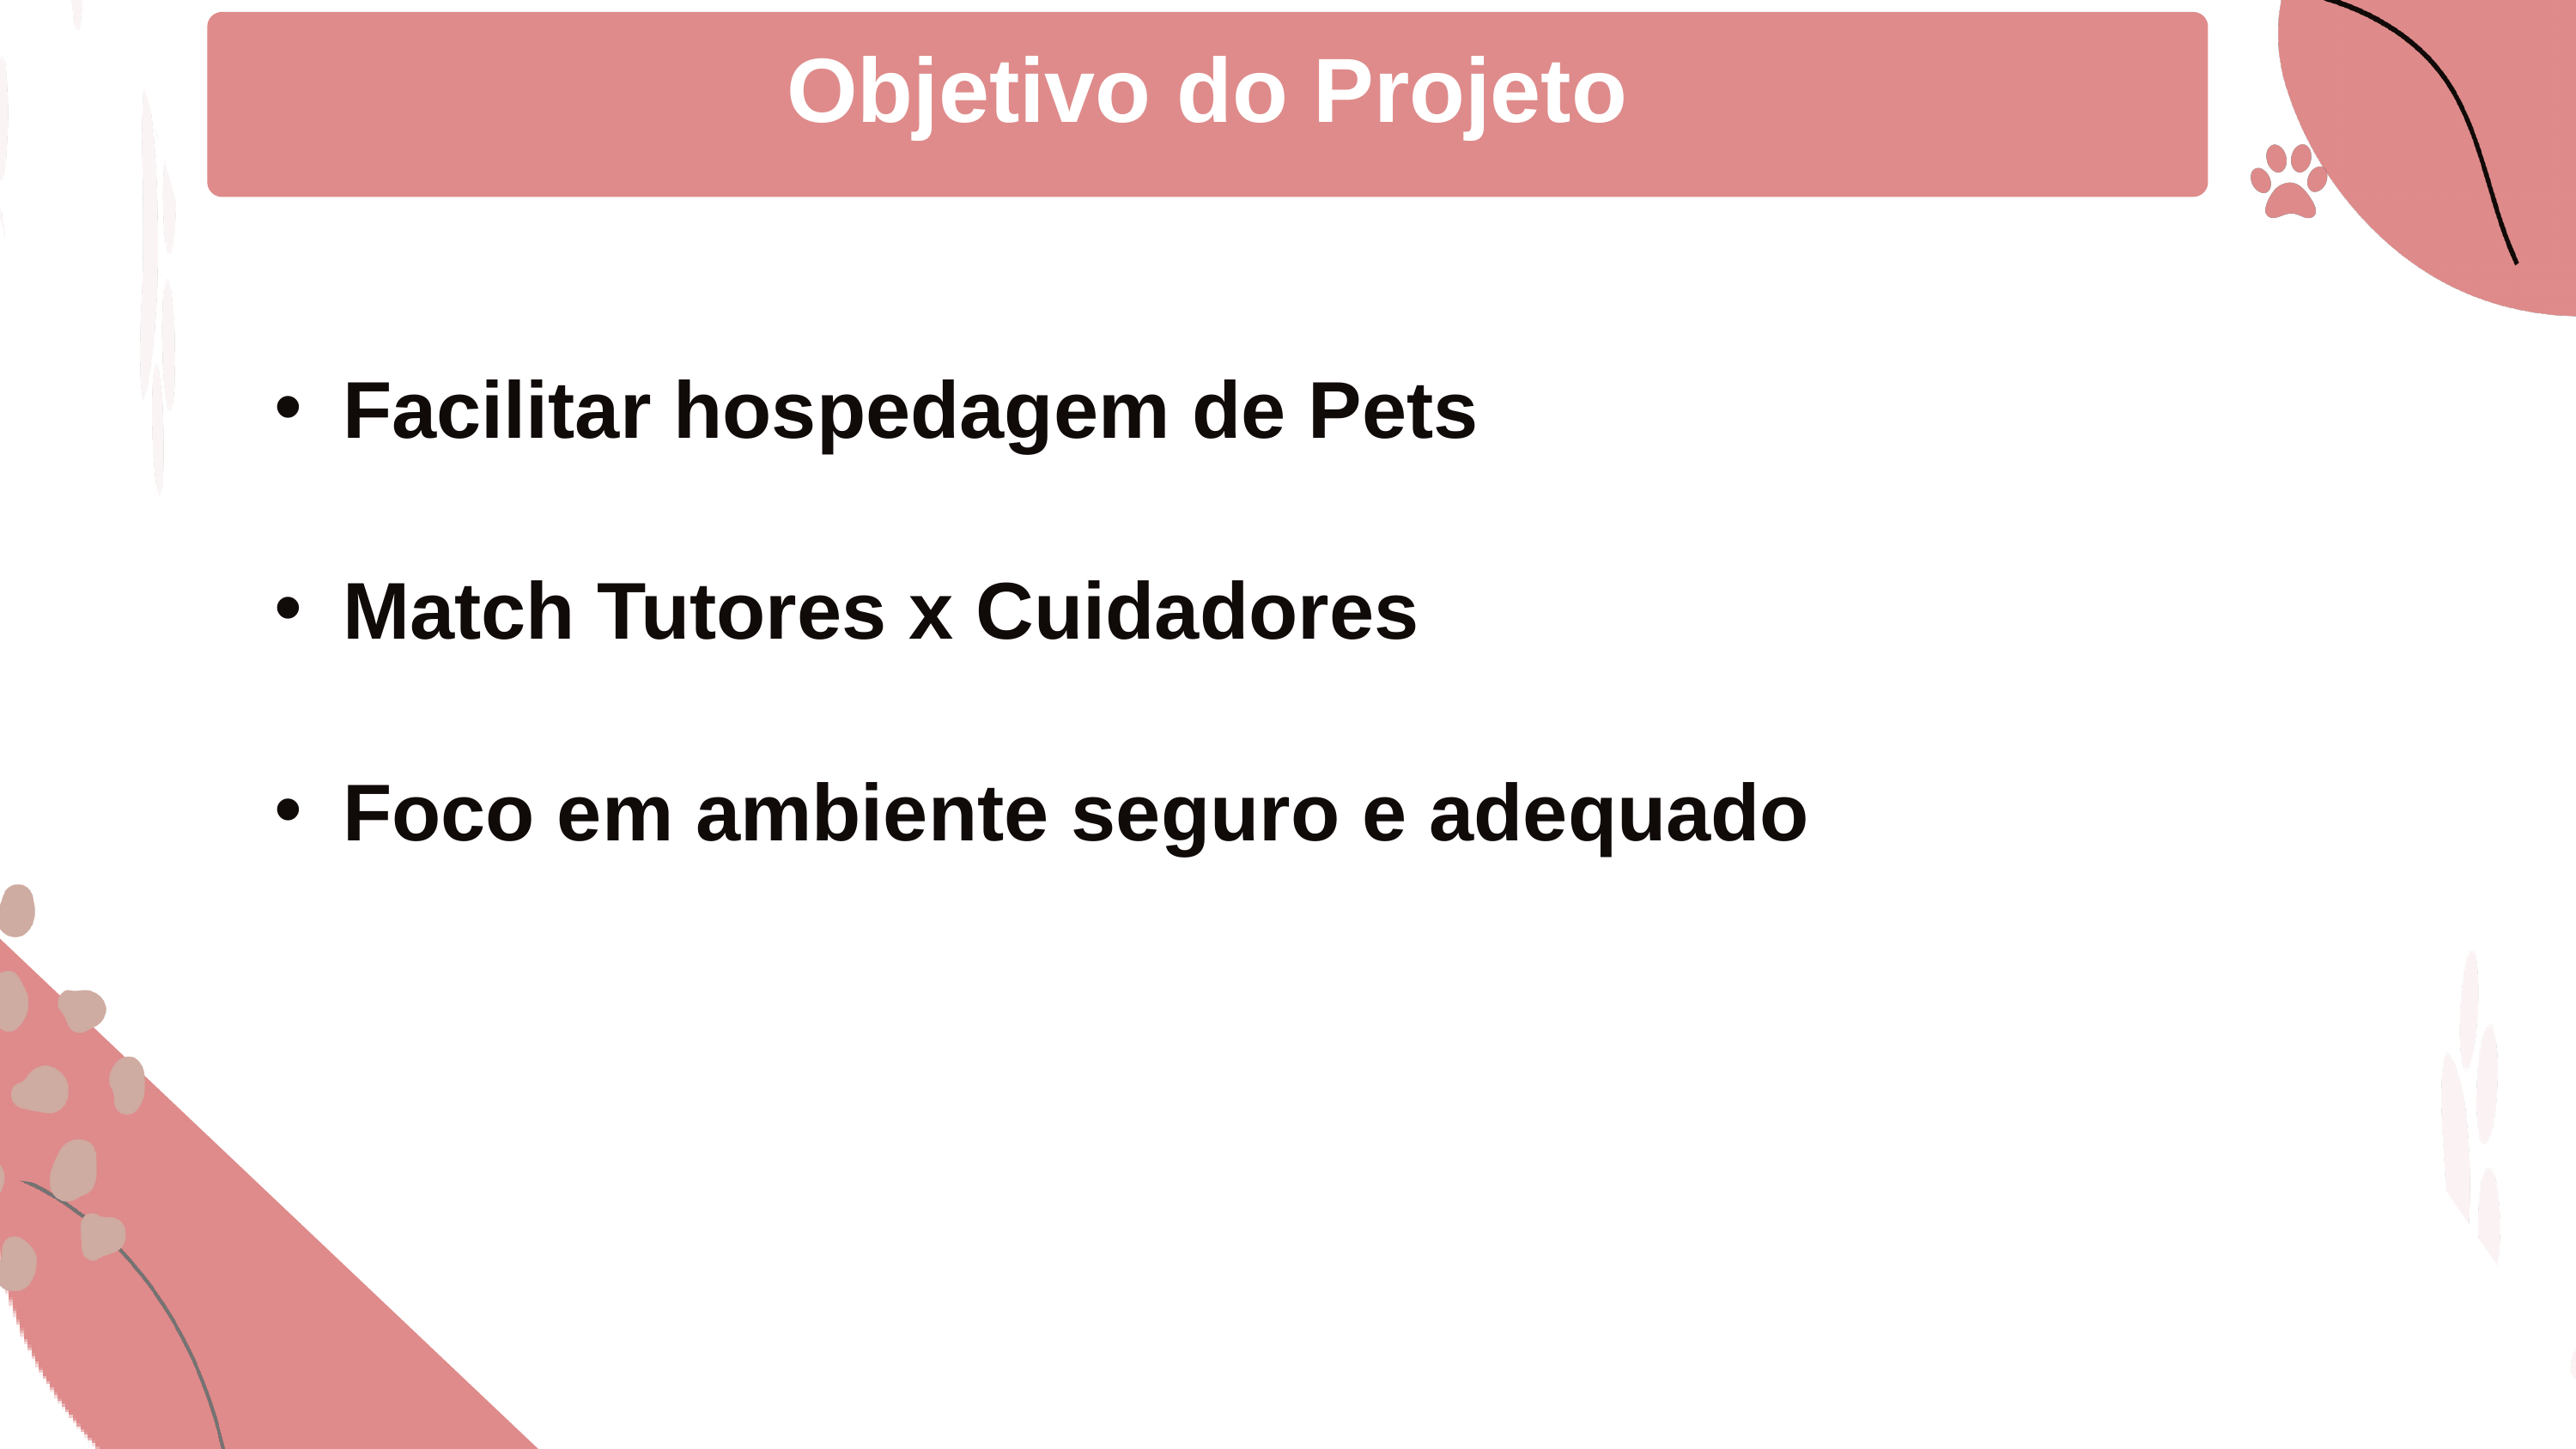

Objetivo do Projeto

Facilitar hospedagem de Pets
Match Tutores x Cuidadores
Foco em ambiente seguro e adequado